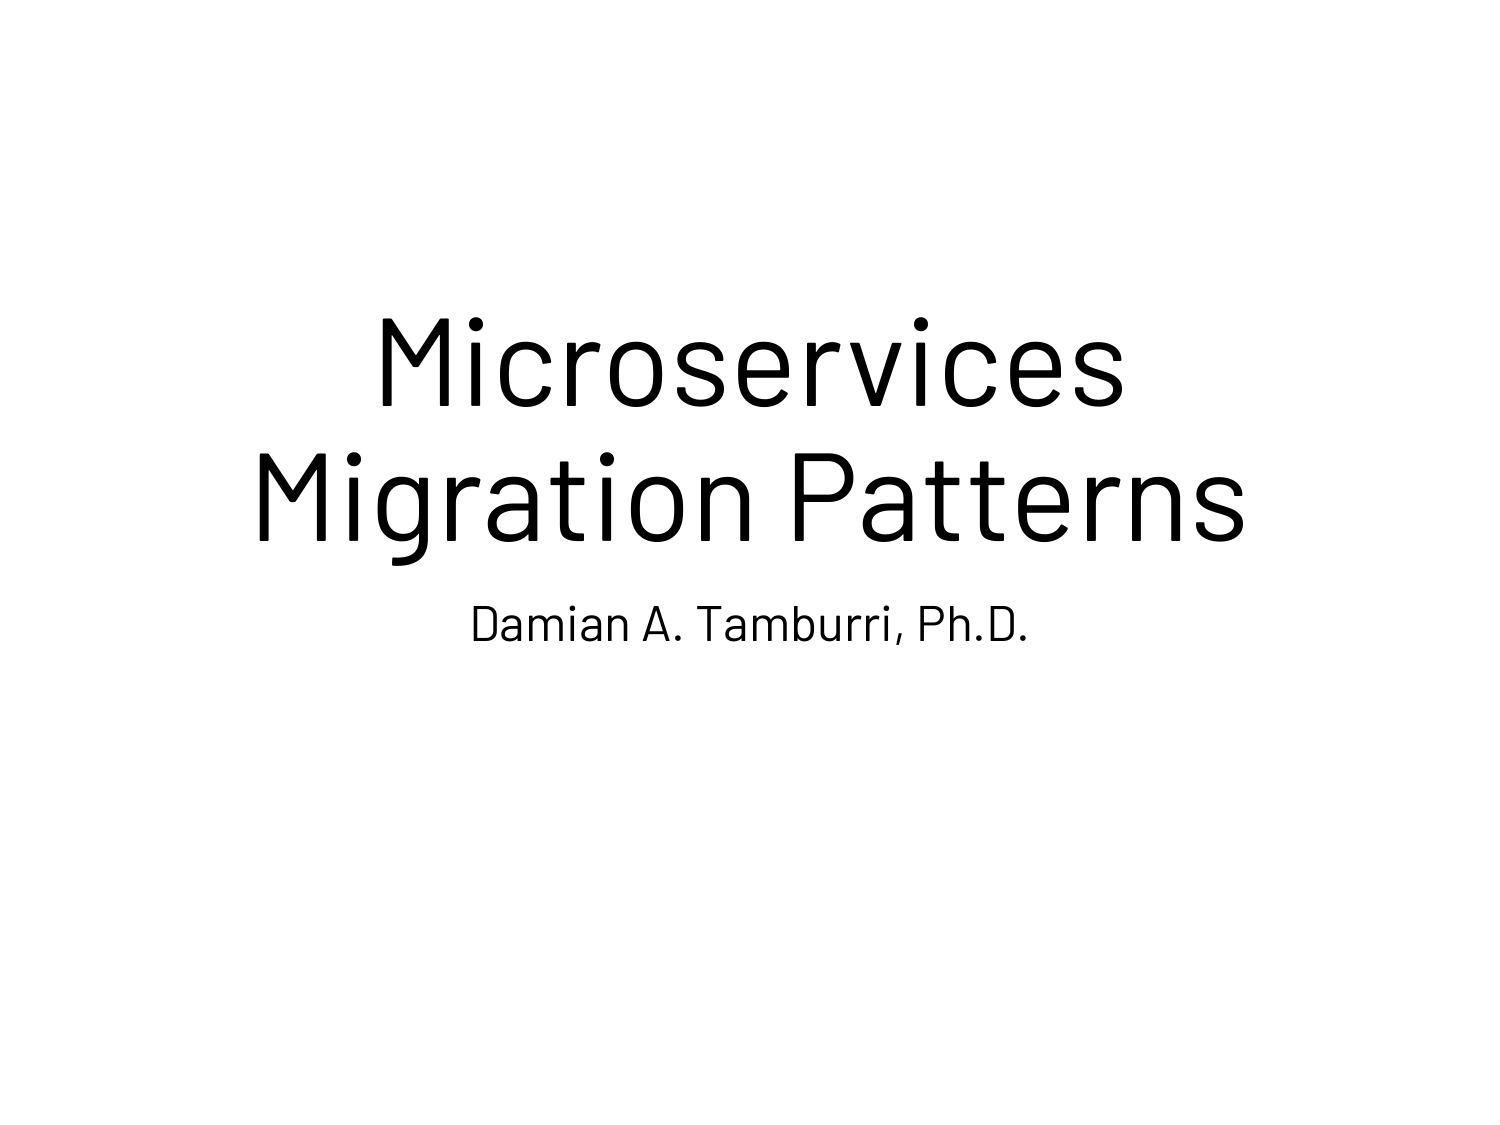

# Microservices Migration Patterns
Damian A. Tamburri, Ph.D.